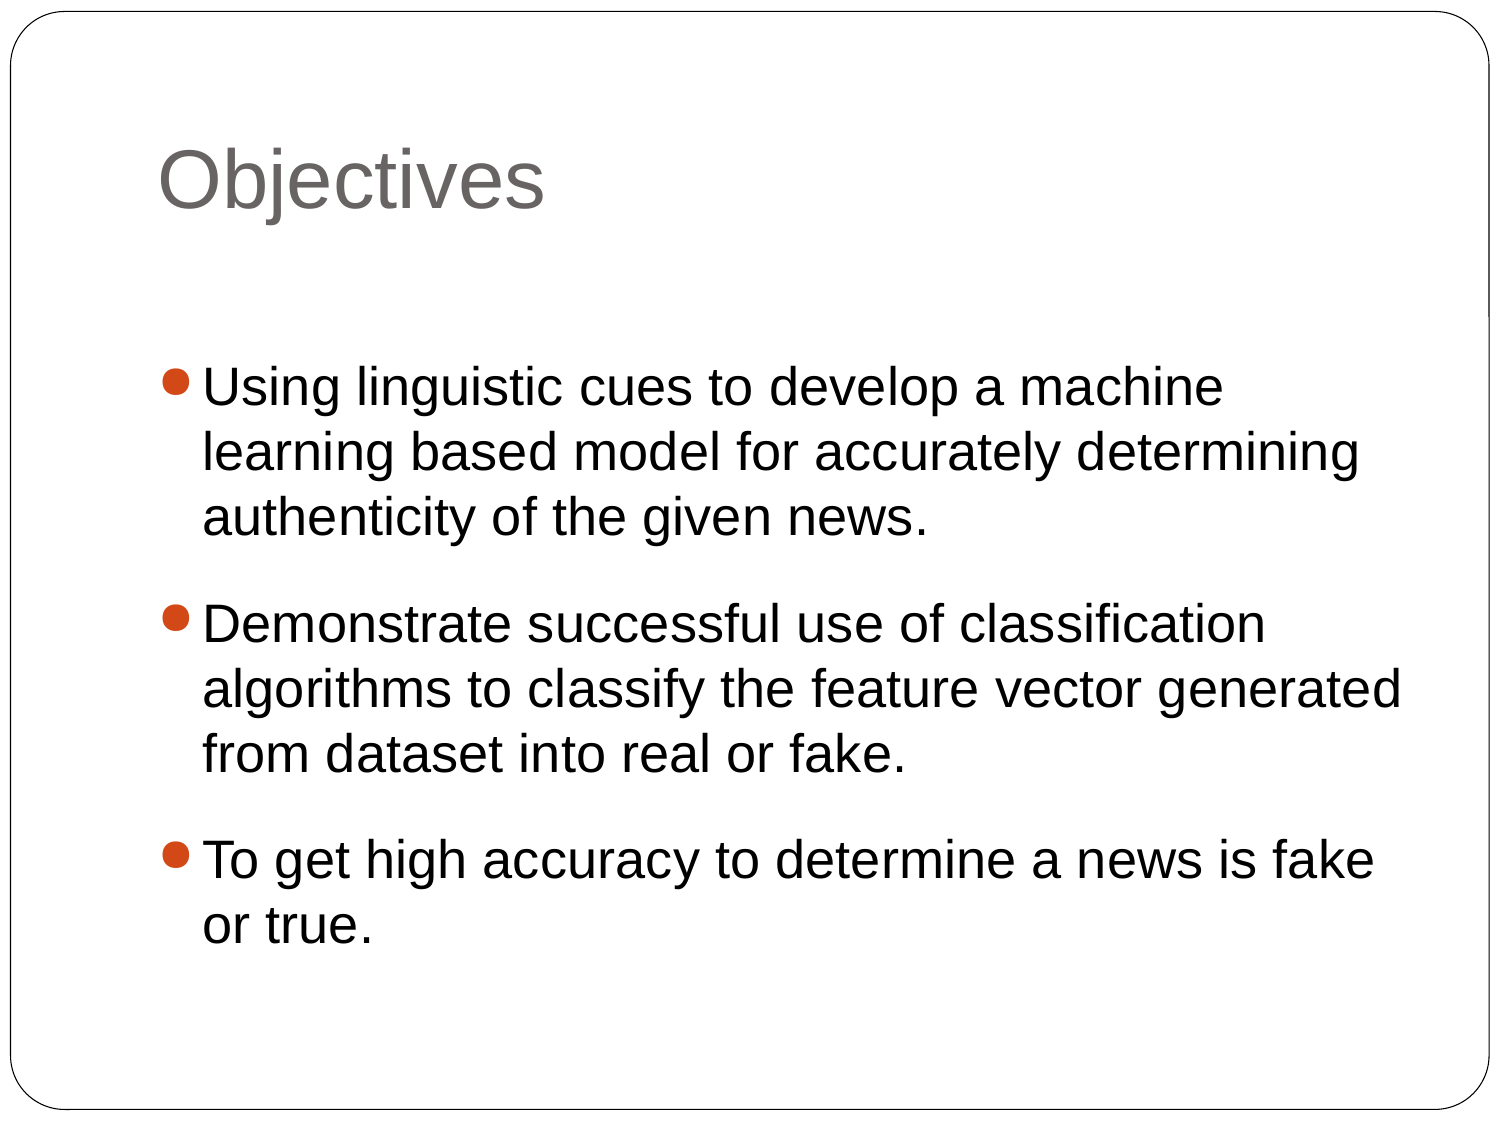

# Objectives

Using linguistic cues to develop a machine learning based model for accurately determining authenticity of the given news.
Demonstrate successful use of classification algorithms to classify the feature vector generated from dataset into real or fake.
To get high accuracy to determine a news is fake or true.